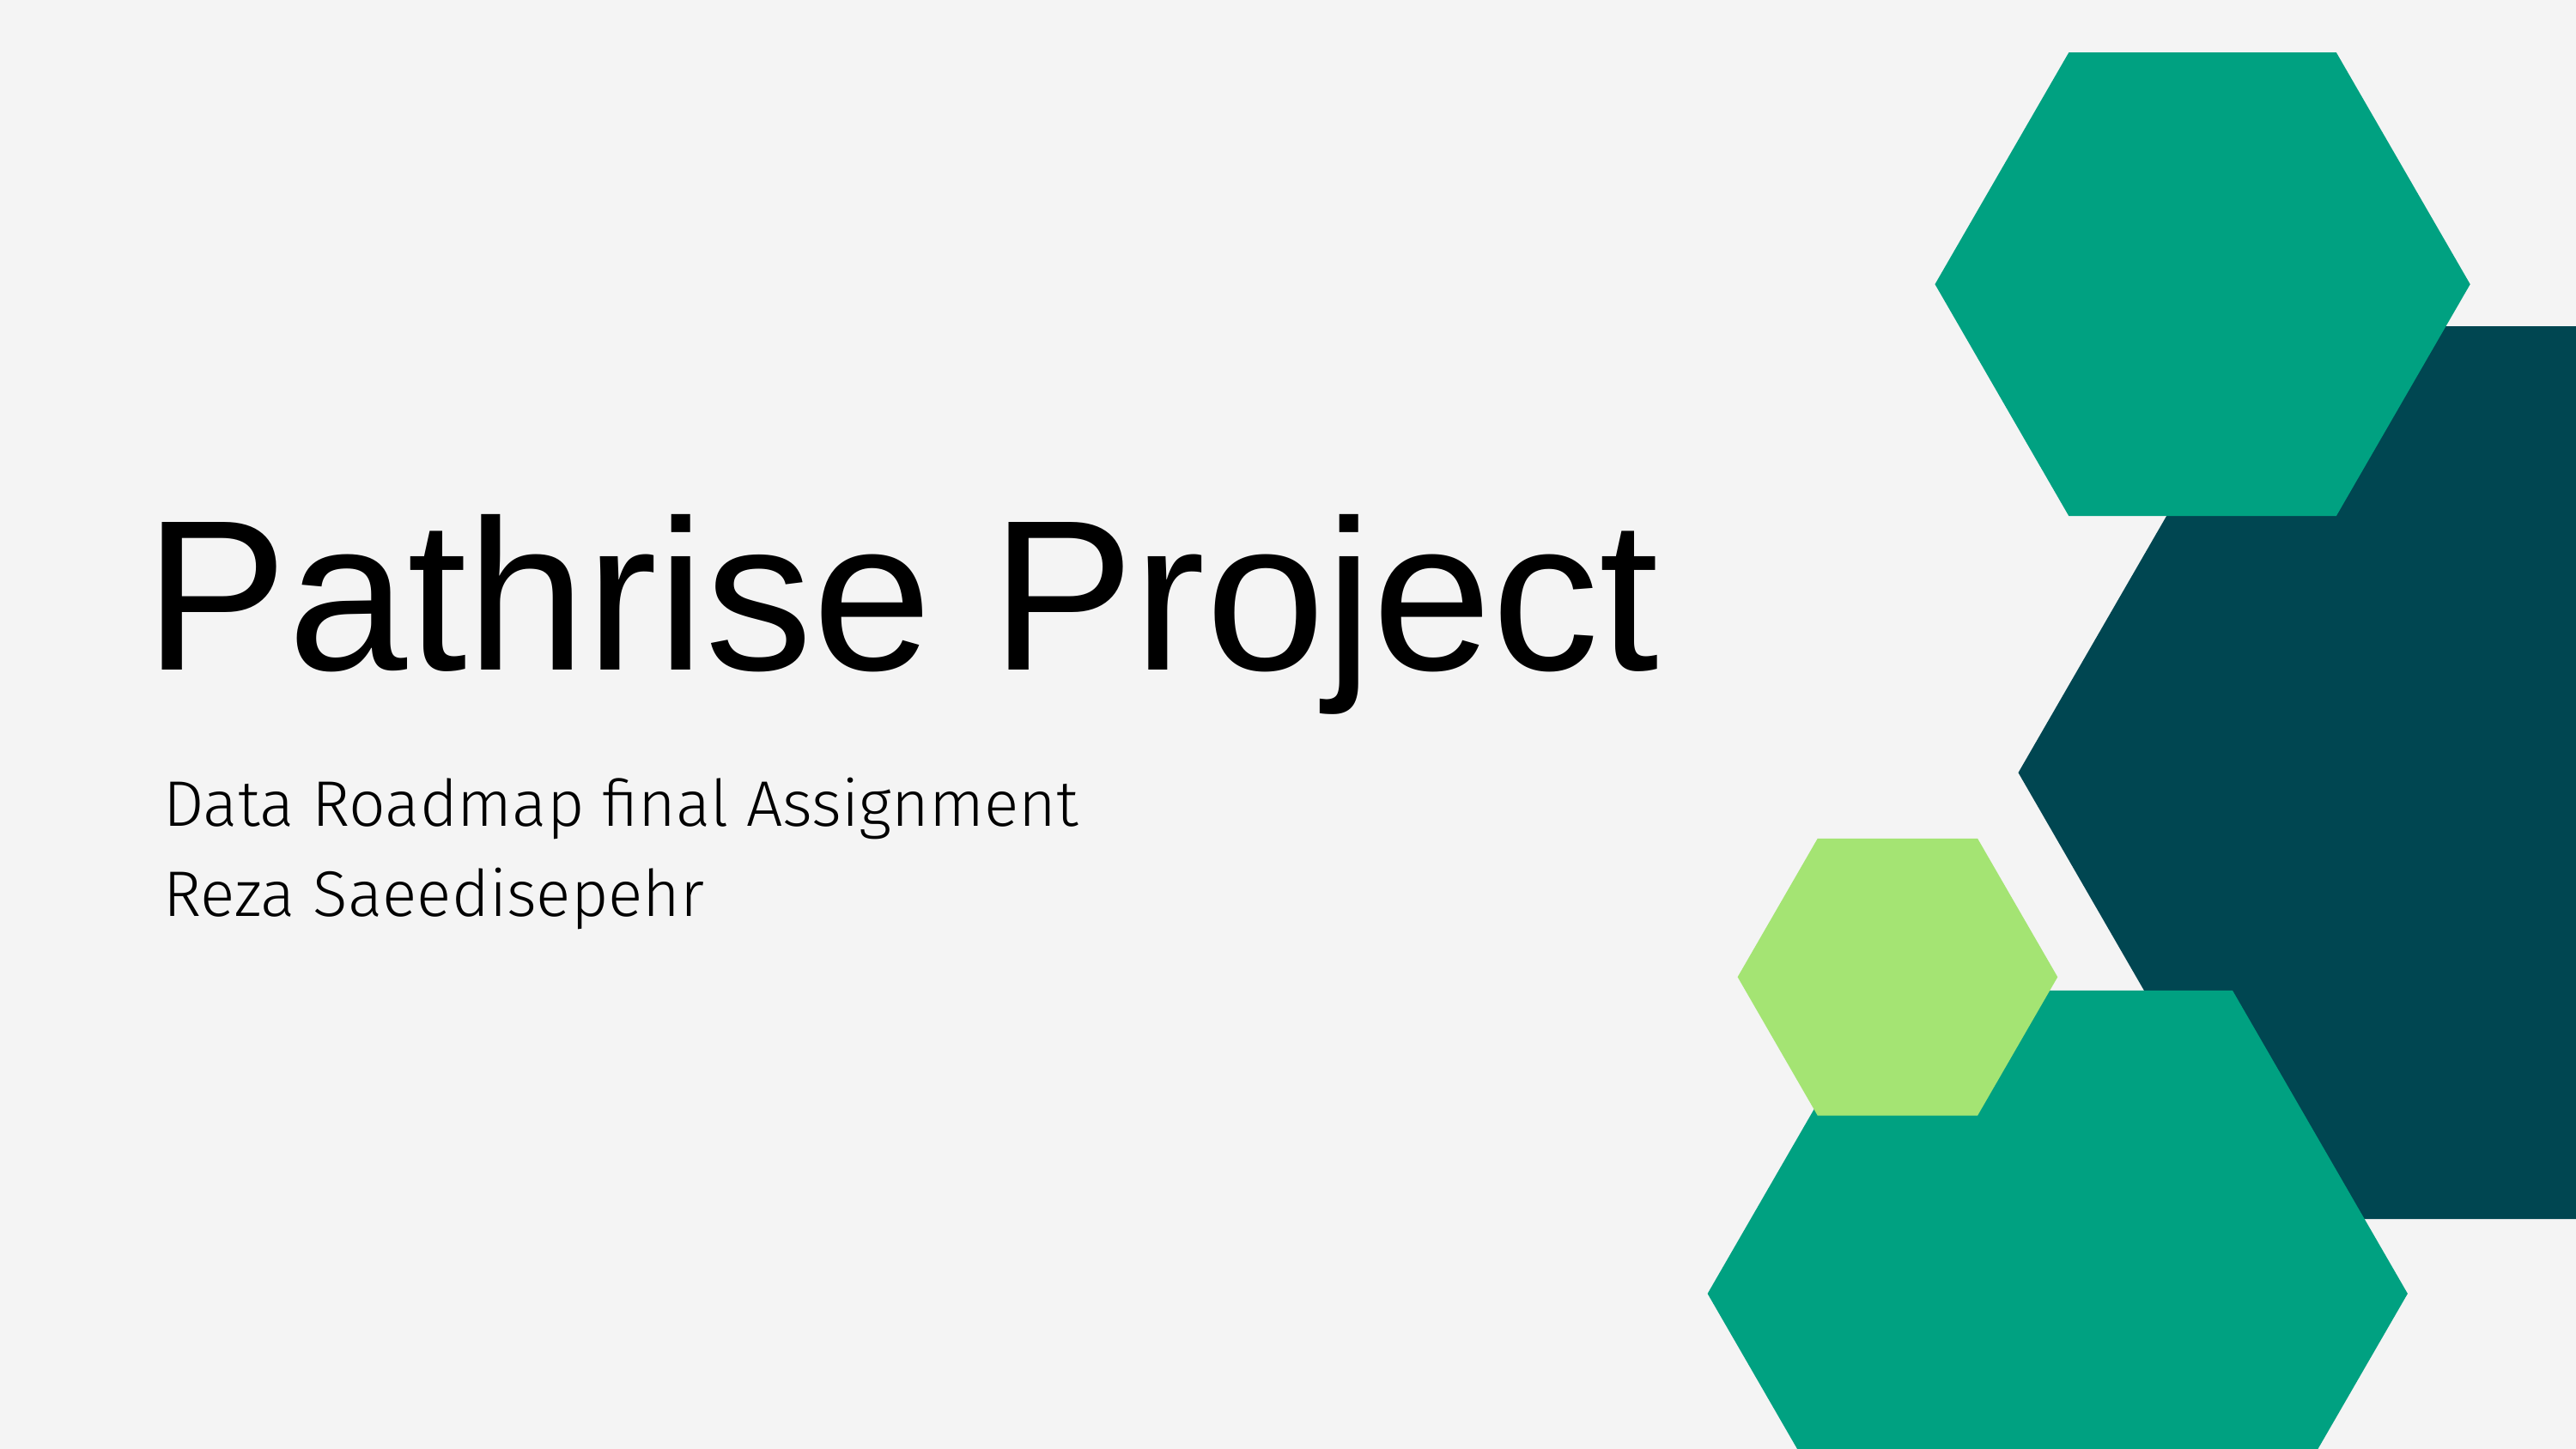

Pathrise Project
Data Roadmap final Assignment
Reza Saeedisepehr